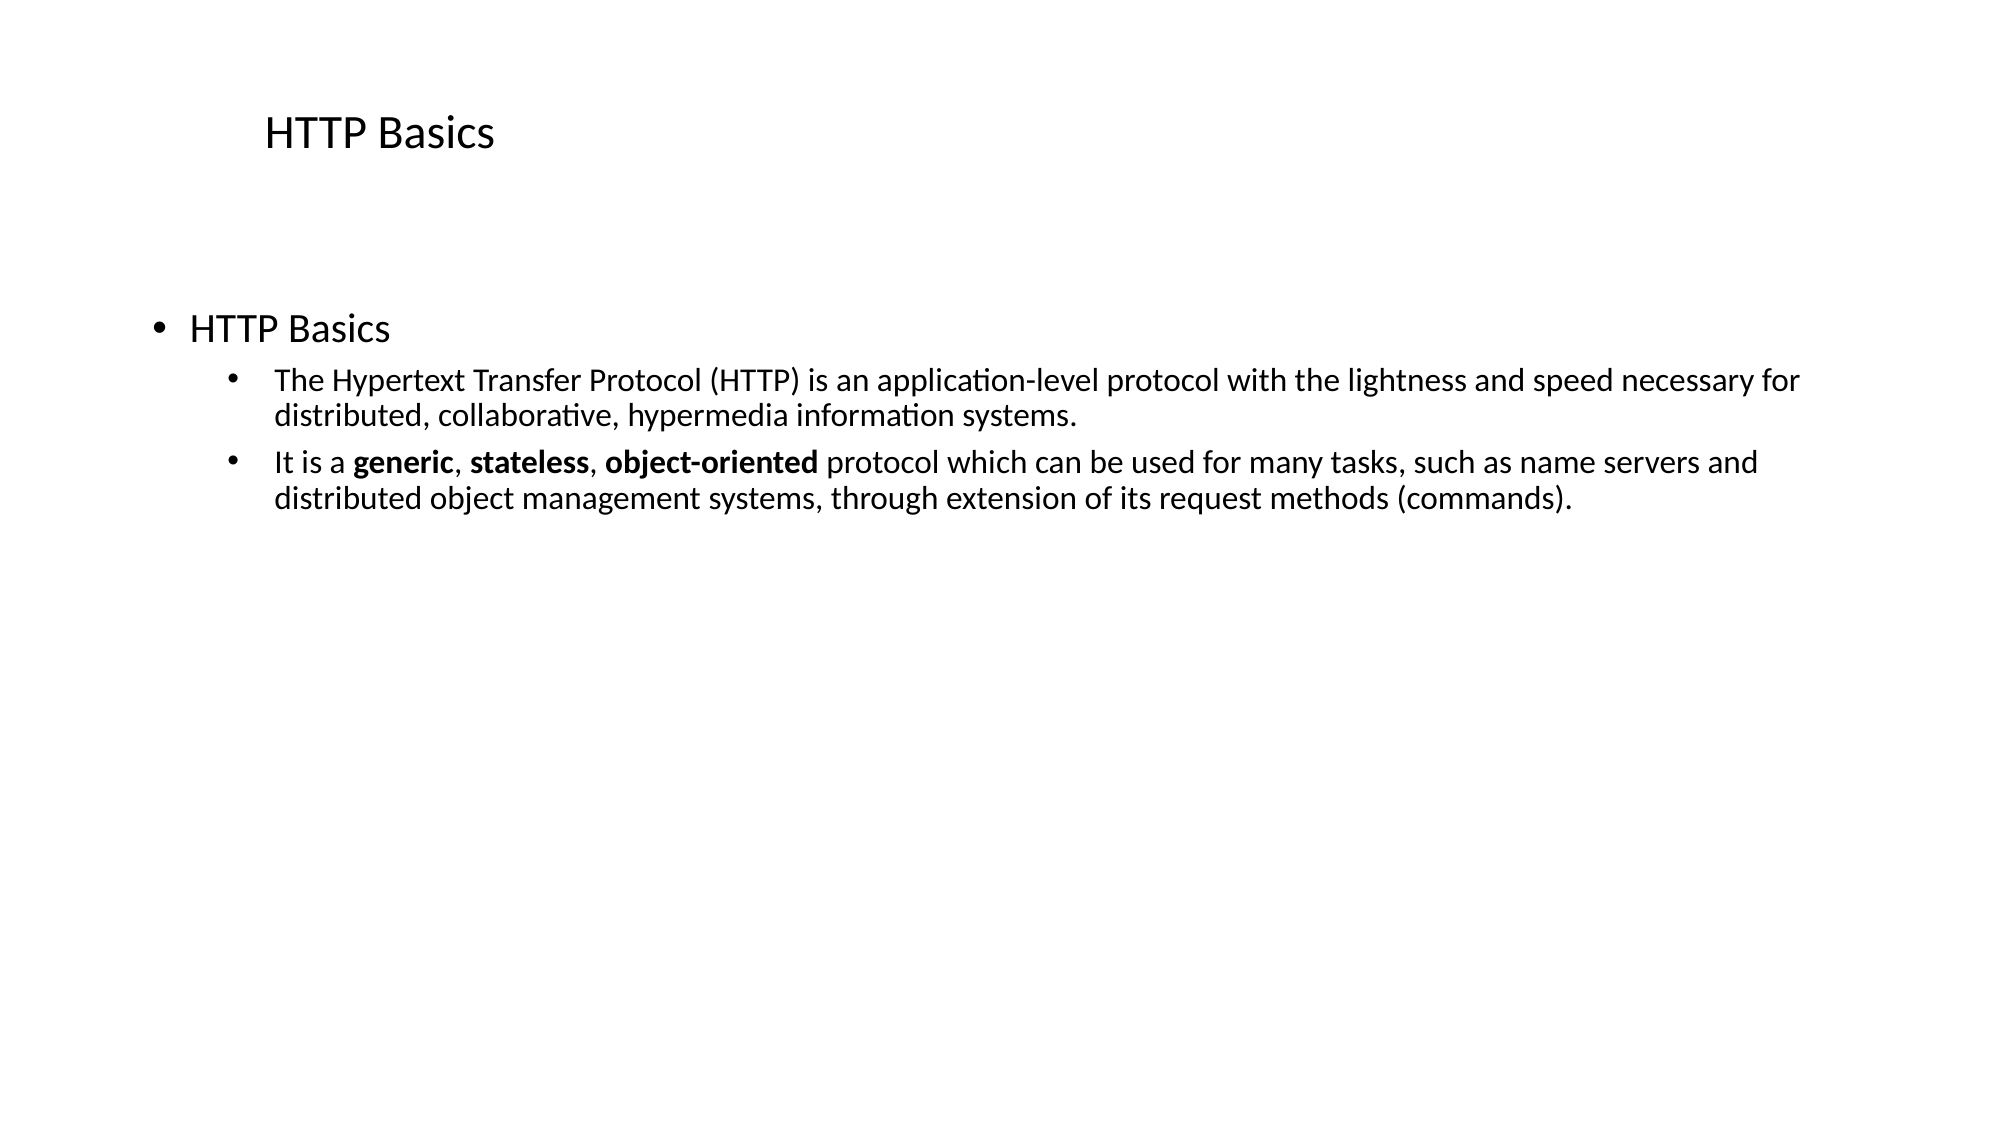

# HTTP Basics
HTTP Basics
The Hypertext Transfer Protocol (HTTP) is an application-level protocol with the lightness and speed necessary for distributed, collaborative, hypermedia information systems.
It is a generic, stateless, object-oriented protocol which can be used for many tasks, such as name servers and distributed object management systems, through extension of its request methods (commands).

25